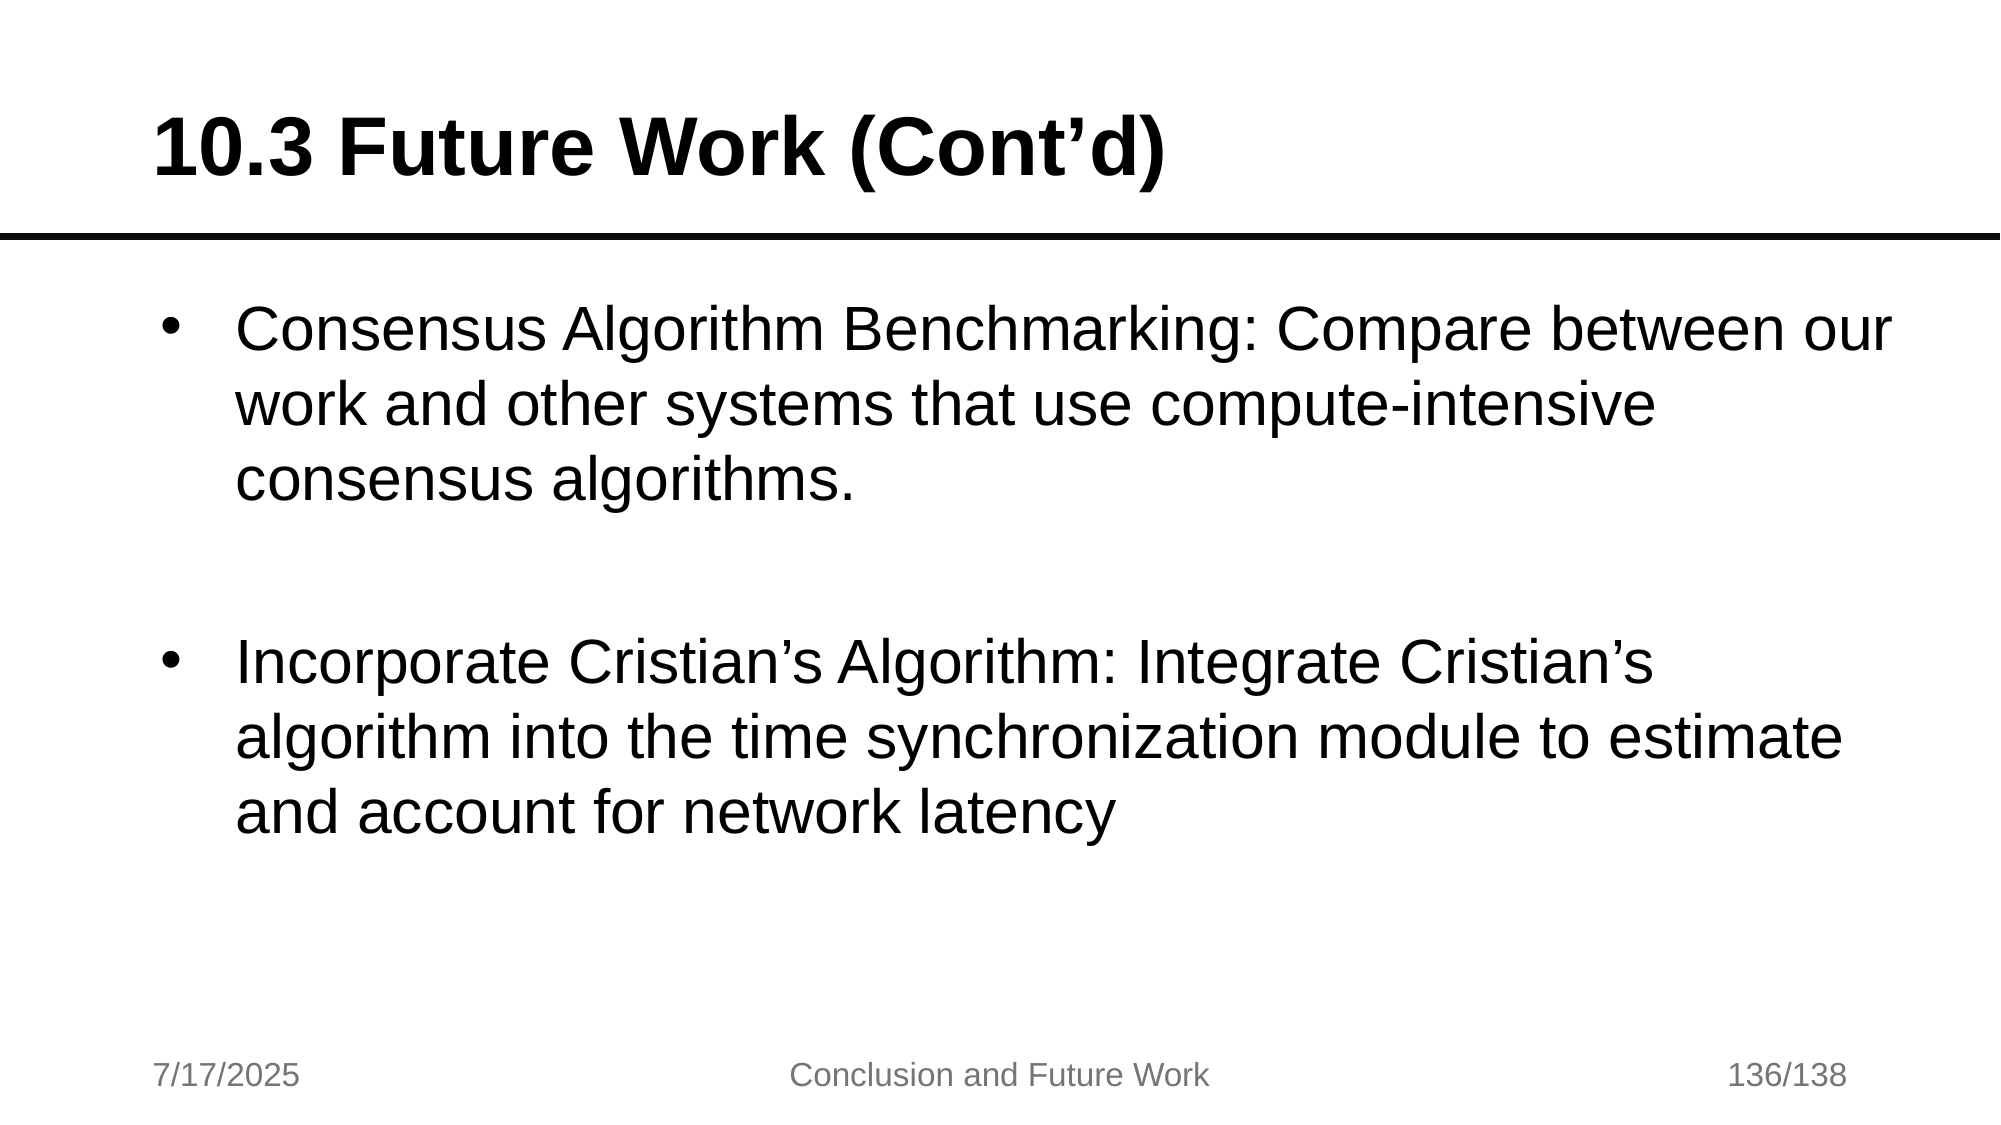

# 10.3 Future Work (Cont’d)
Consensus Algorithm Benchmarking: Compare between our work and other systems that use compute-intensive consensus algorithms.

Incorporate Cristian’s Algorithm: Integrate Cristian’s algorithm into the time synchronization module to estimate and account for network latency

7/17/2025
Conclusion and Future Work
136/138